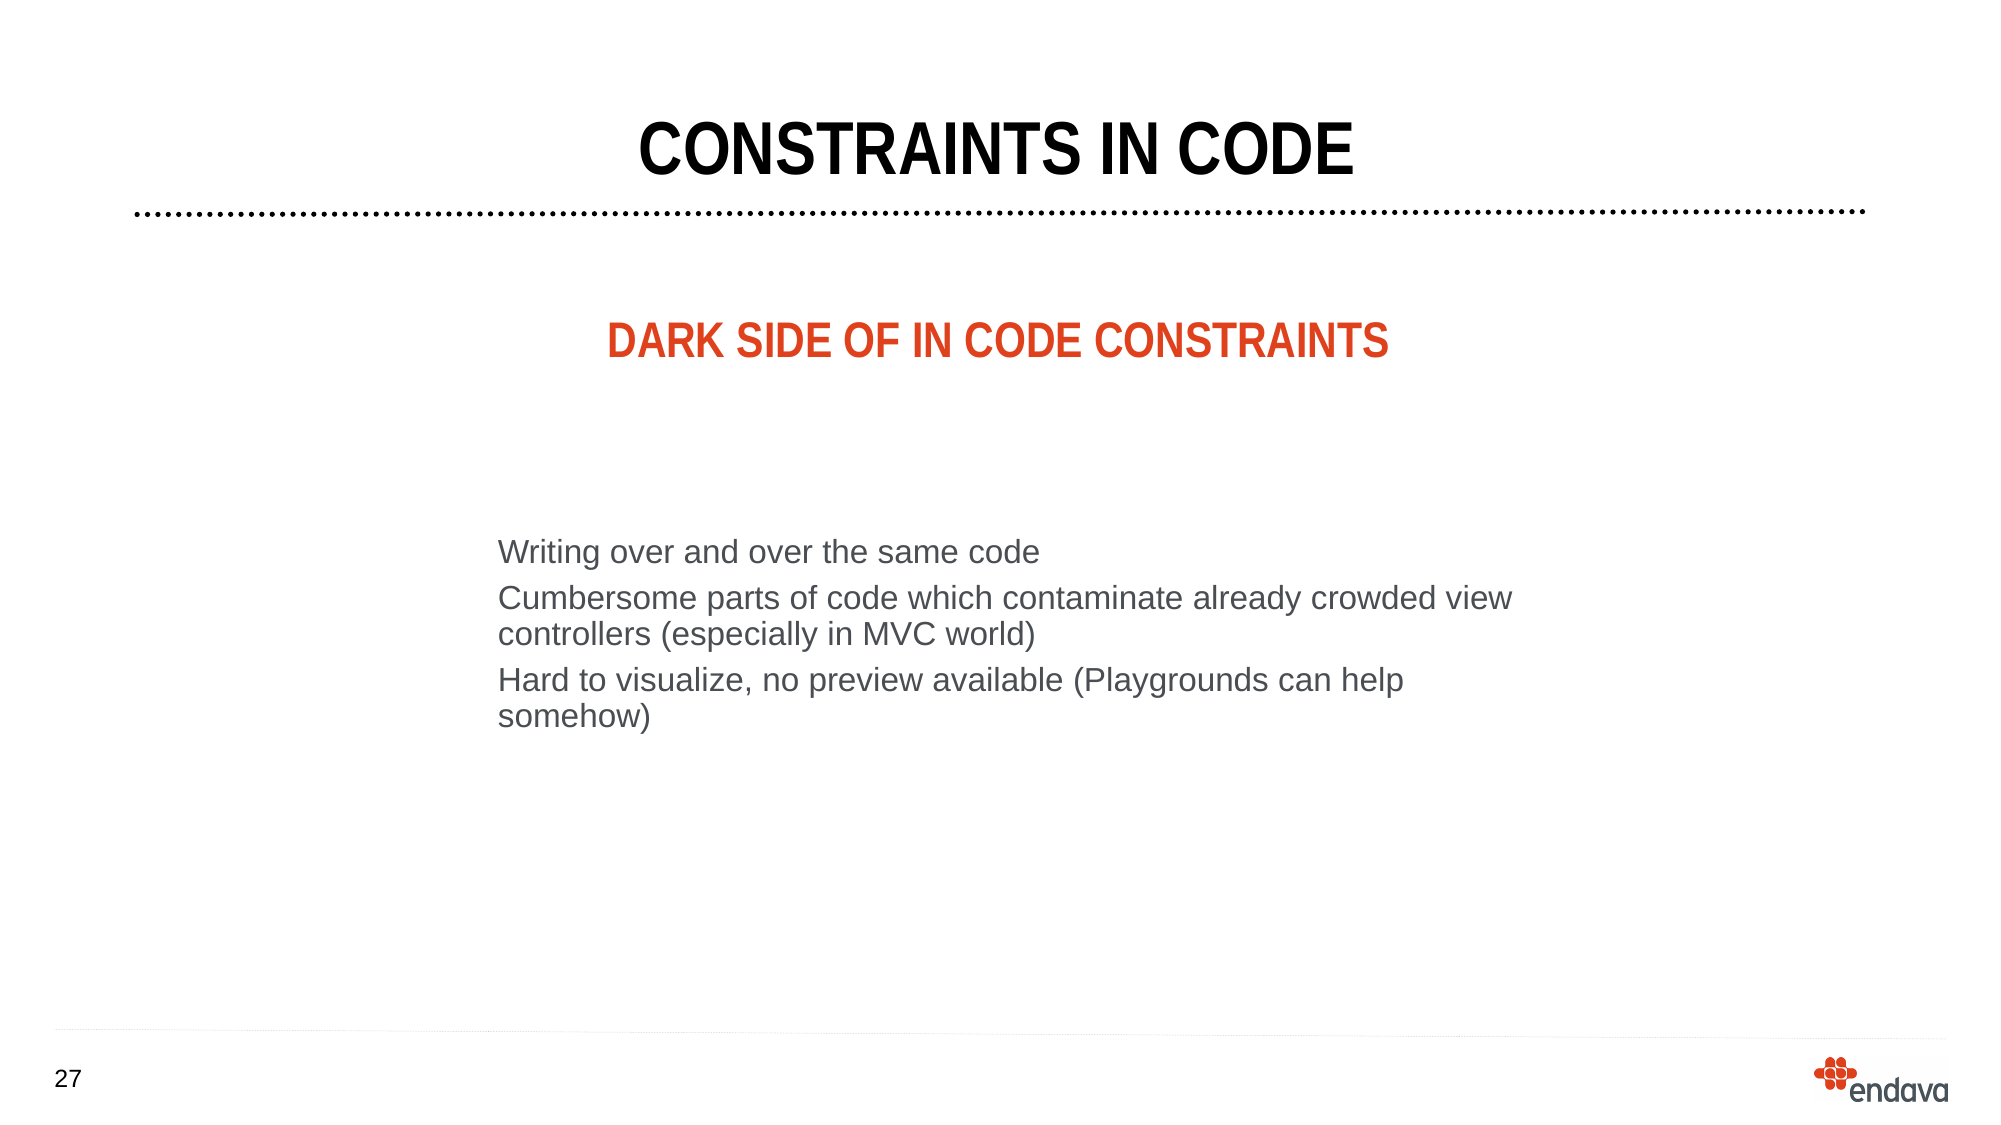

# CONSTRAINTS IN CODE
DARK SIDE OF IN CODE CONSTRAINTS
Writing over and over the same code
Cumbersome parts of code which contaminate already crowded view controllers (especially in MVC world)
Hard to visualize, no preview available (Playgrounds can help somehow)